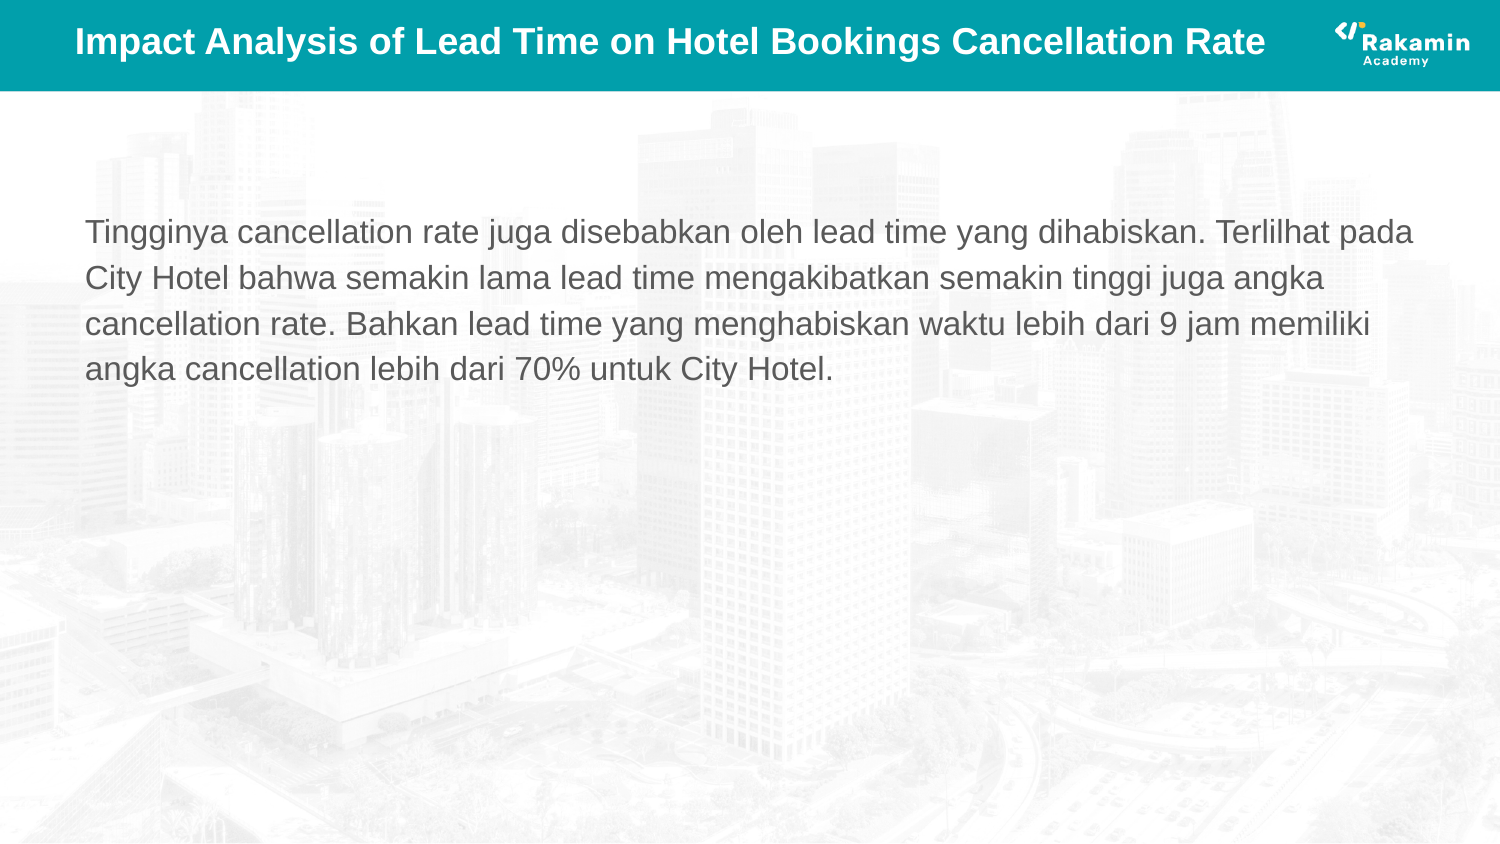

Impact Analysis of Lead Time on Hotel Bookings Cancellation Rate
Tingginya cancellation rate juga disebabkan oleh lead time yang dihabiskan. Terlilhat pada City Hotel bahwa semakin lama lead time mengakibatkan semakin tinggi juga angka cancellation rate. Bahkan lead time yang menghabiskan waktu lebih dari 9 jam memiliki angka cancellation lebih dari 70% untuk City Hotel.